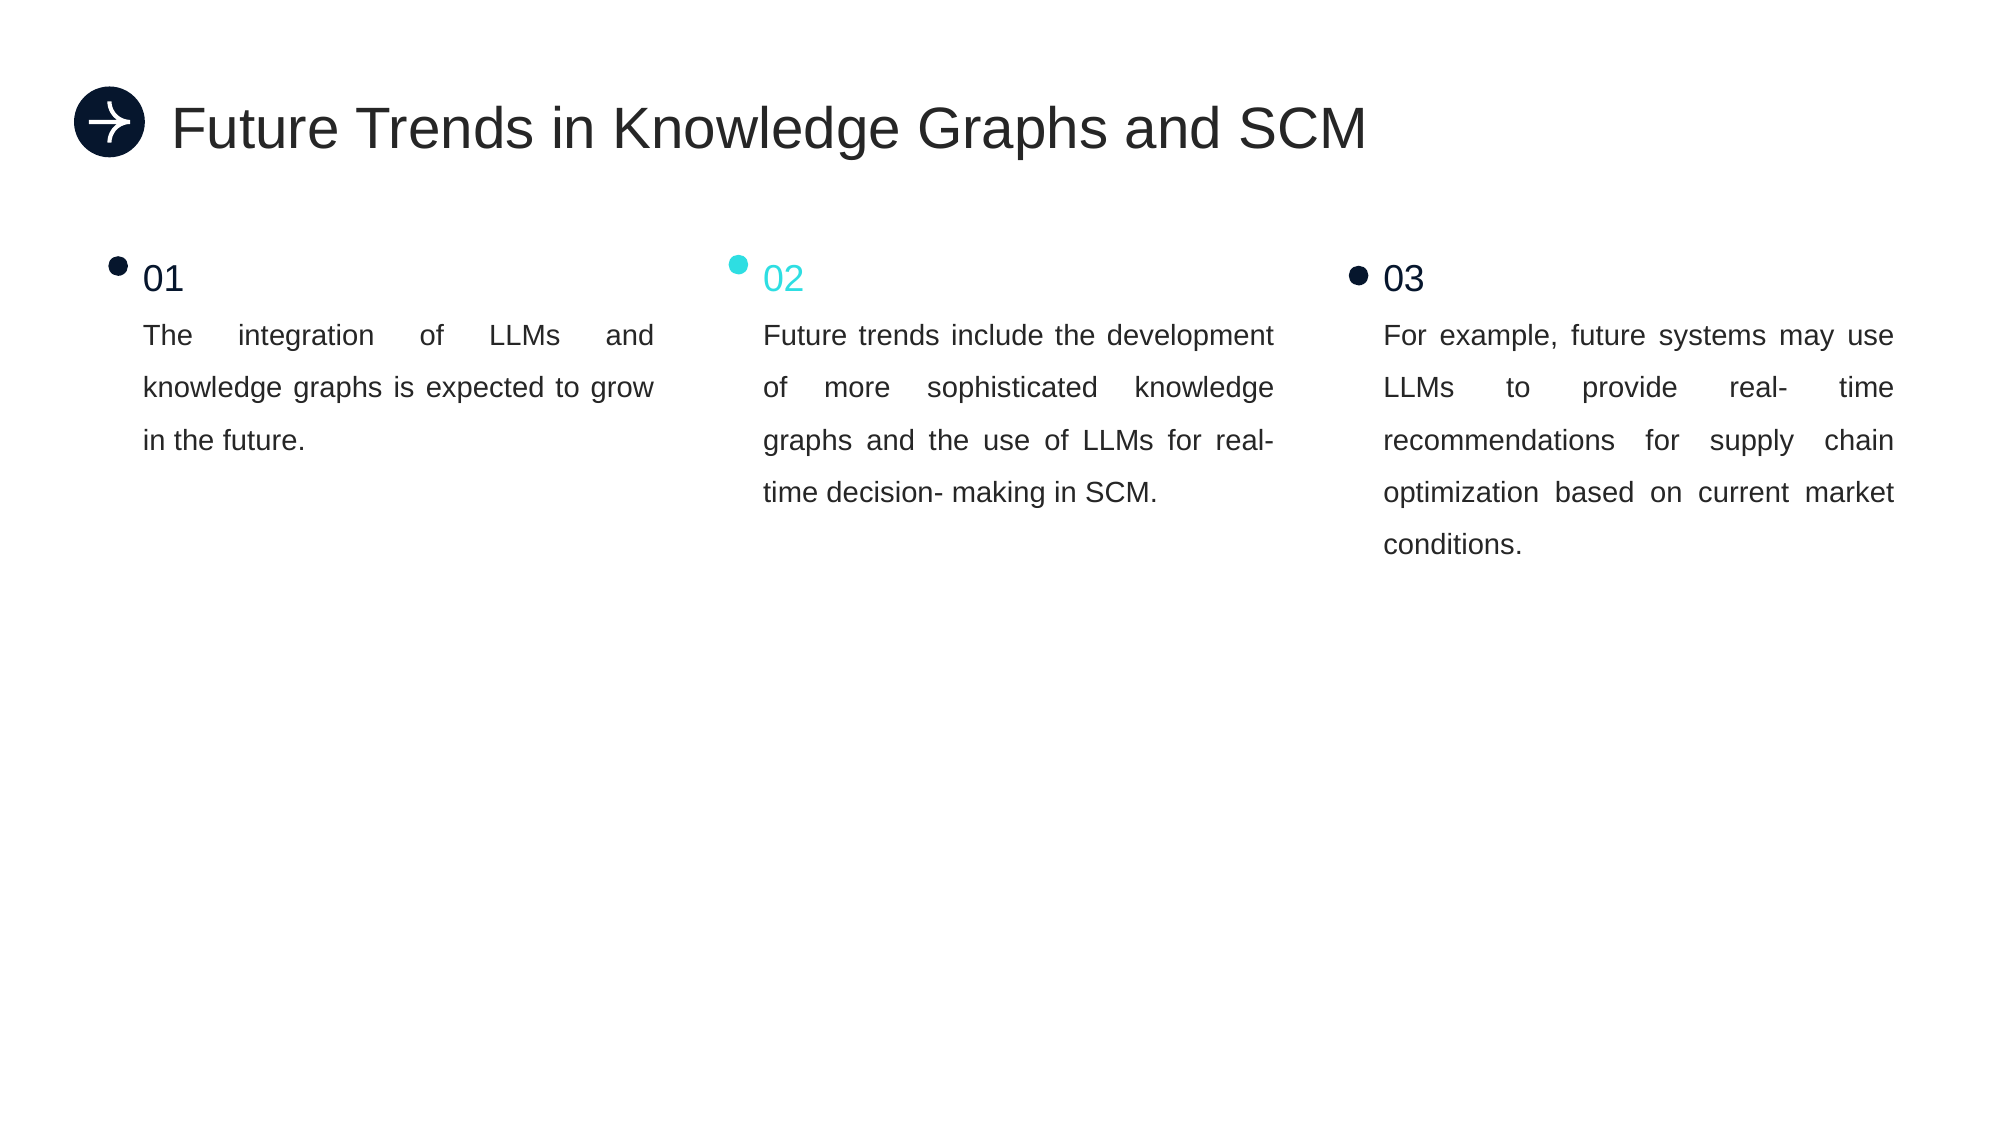

Future Trends in Knowledge Graphs and SCM

01
02
03

The integration of LLMs and knowledge graphs is expected to grow in the future.
Future trends include the development of more sophisticated knowledge graphs and the use of LLMs for real- time decision- making in SCM.
For example, future systems may use LLMs to provide real- time recommendations for supply chain optimization based on current market conditions.